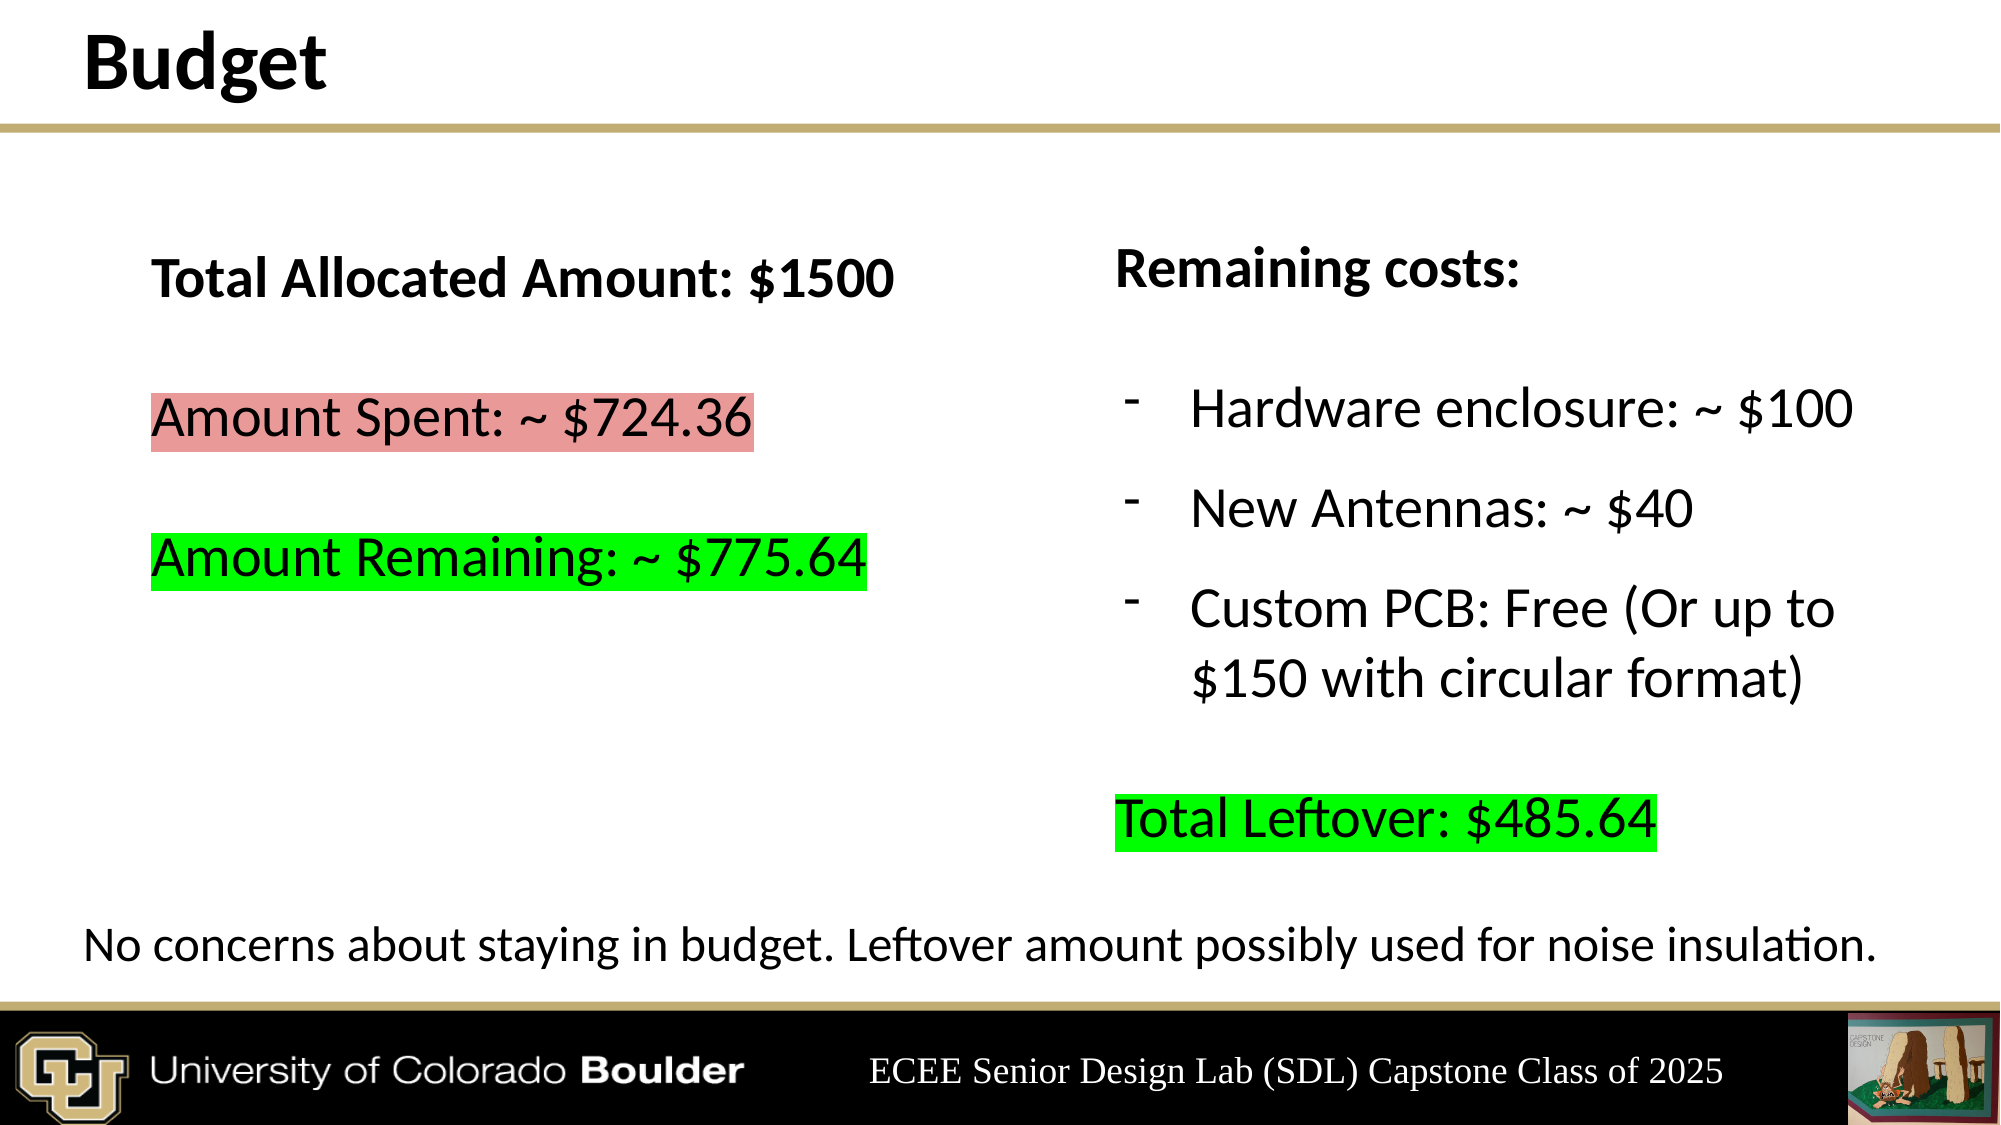

# Budget
Remaining costs:

Hardware enclosure: ~ $100

New Antennas: ~ $40

Custom PCB: Free (Or up to $150 with circular format)

Total Leftover: $485.64
Total Allocated Amount: $1500

Amount Spent: ~ $724.36

Amount Remaining: ~ $775.64

No concerns about staying in budget. Leftover amount possibly used for noise insulation.